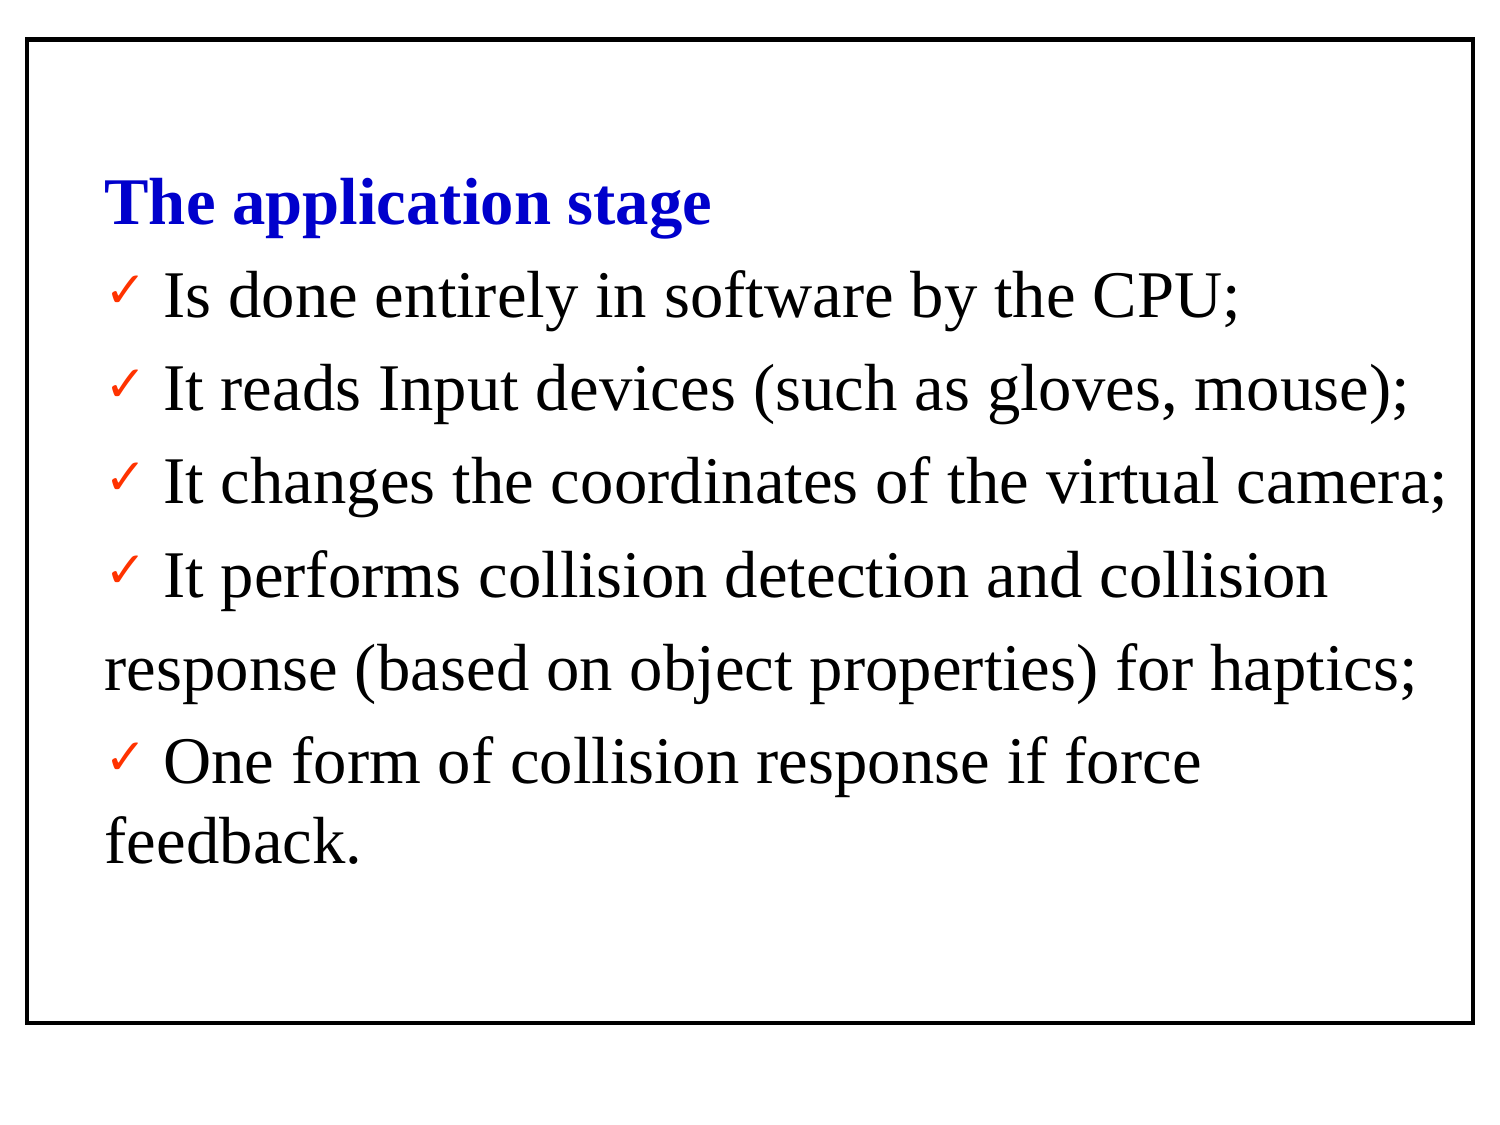

The application stage
 Is done entirely in software by the CPU;
 It reads Input devices (such as gloves, mouse);
 It changes the coordinates of the virtual camera;
 It performs collision detection and collision
response (based on object properties) for haptics;
 One form of collision response if force feedback.